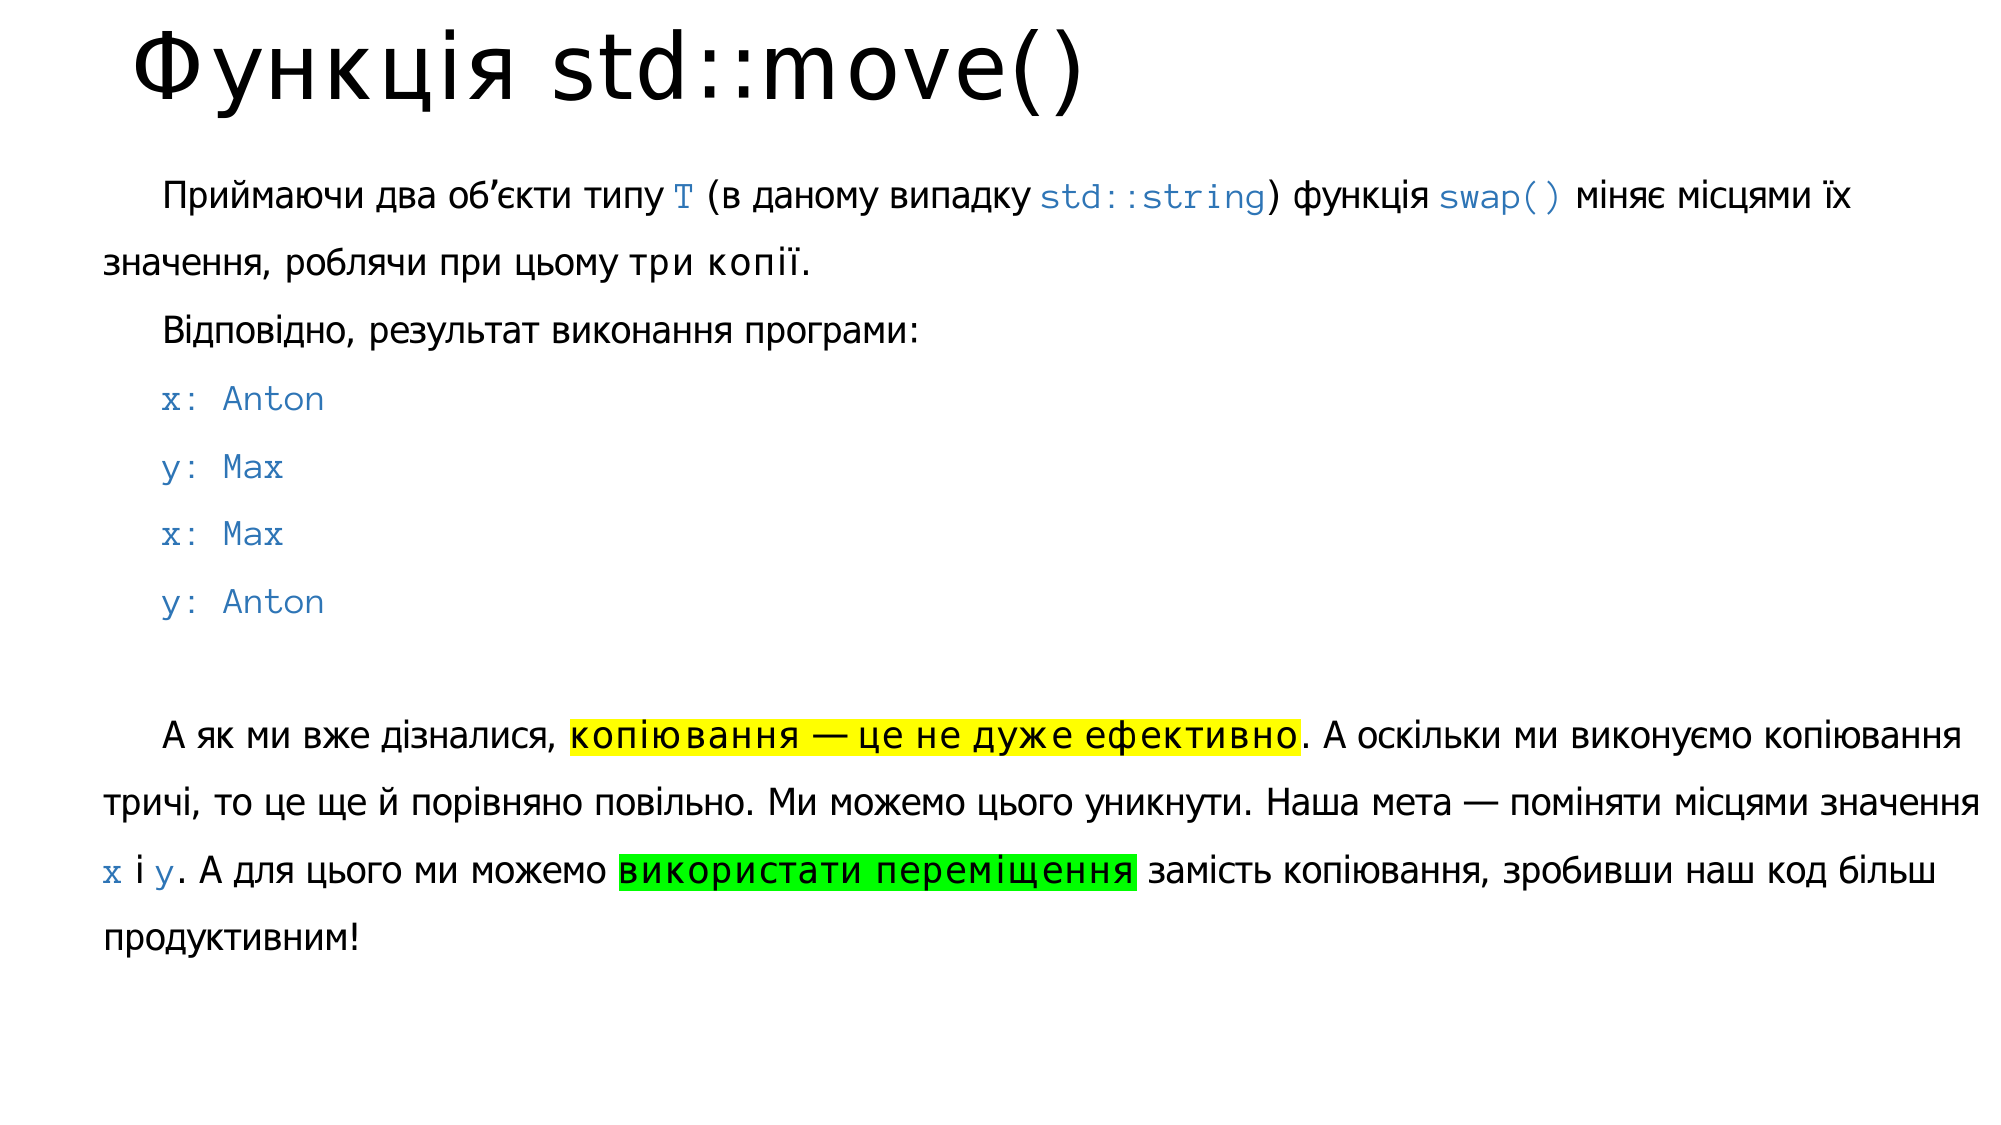

# Функція std::move()
Приймаючи два об’єкти типу T (в даному випадку std::string) функція swap() міняє місцями їх значення, роблячи при цьому три копії.
Відповідно, результат виконання програми:
x: Anton
y: Max
x: Max
y: Anton

А як ми вже дізналися, копіювання — це не дуже ефективно. А оскільки ми виконуємо копіювання тричі, то це ще й порівняно повільно. Ми можемо цього уникнути. Наша мета — поміняти місцями значення x і y. А для цього ми можемо використати переміщення замість копіювання, зробивши наш код більш продуктивним!